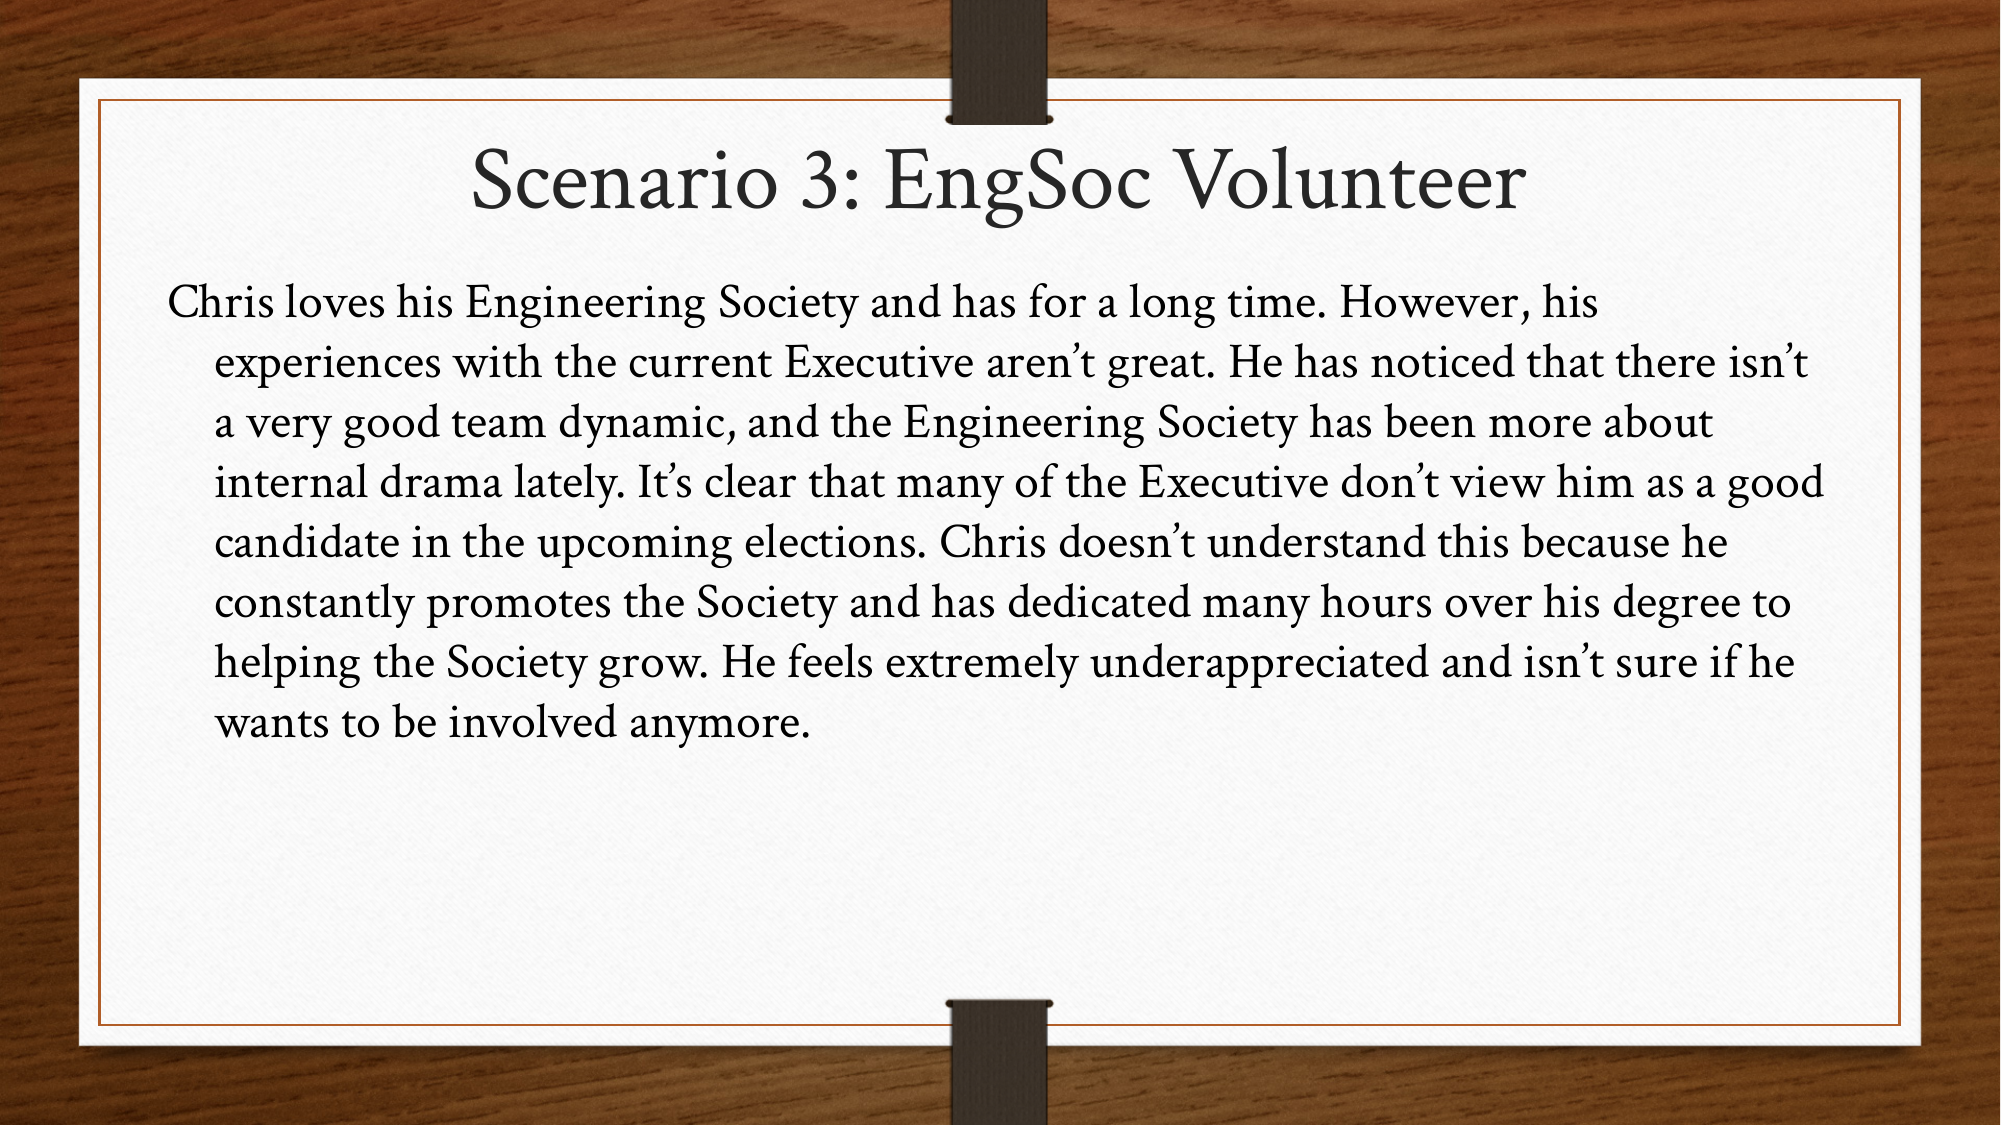

# Scenario 3: EngSoc Volunteer
Chris loves his Engineering Society and has for a long time. However, his experiences with the current Executive aren’t great. He has noticed that there isn’t a very good team dynamic, and the Engineering Society has been more about internal drama lately. It’s clear that many of the Executive don’t view him as a good candidate in the upcoming elections. Chris doesn’t understand this because he constantly promotes the Society and has dedicated many hours over his degree to helping the Society grow. He feels extremely underappreciated and isn’t sure if he wants to be involved anymore.